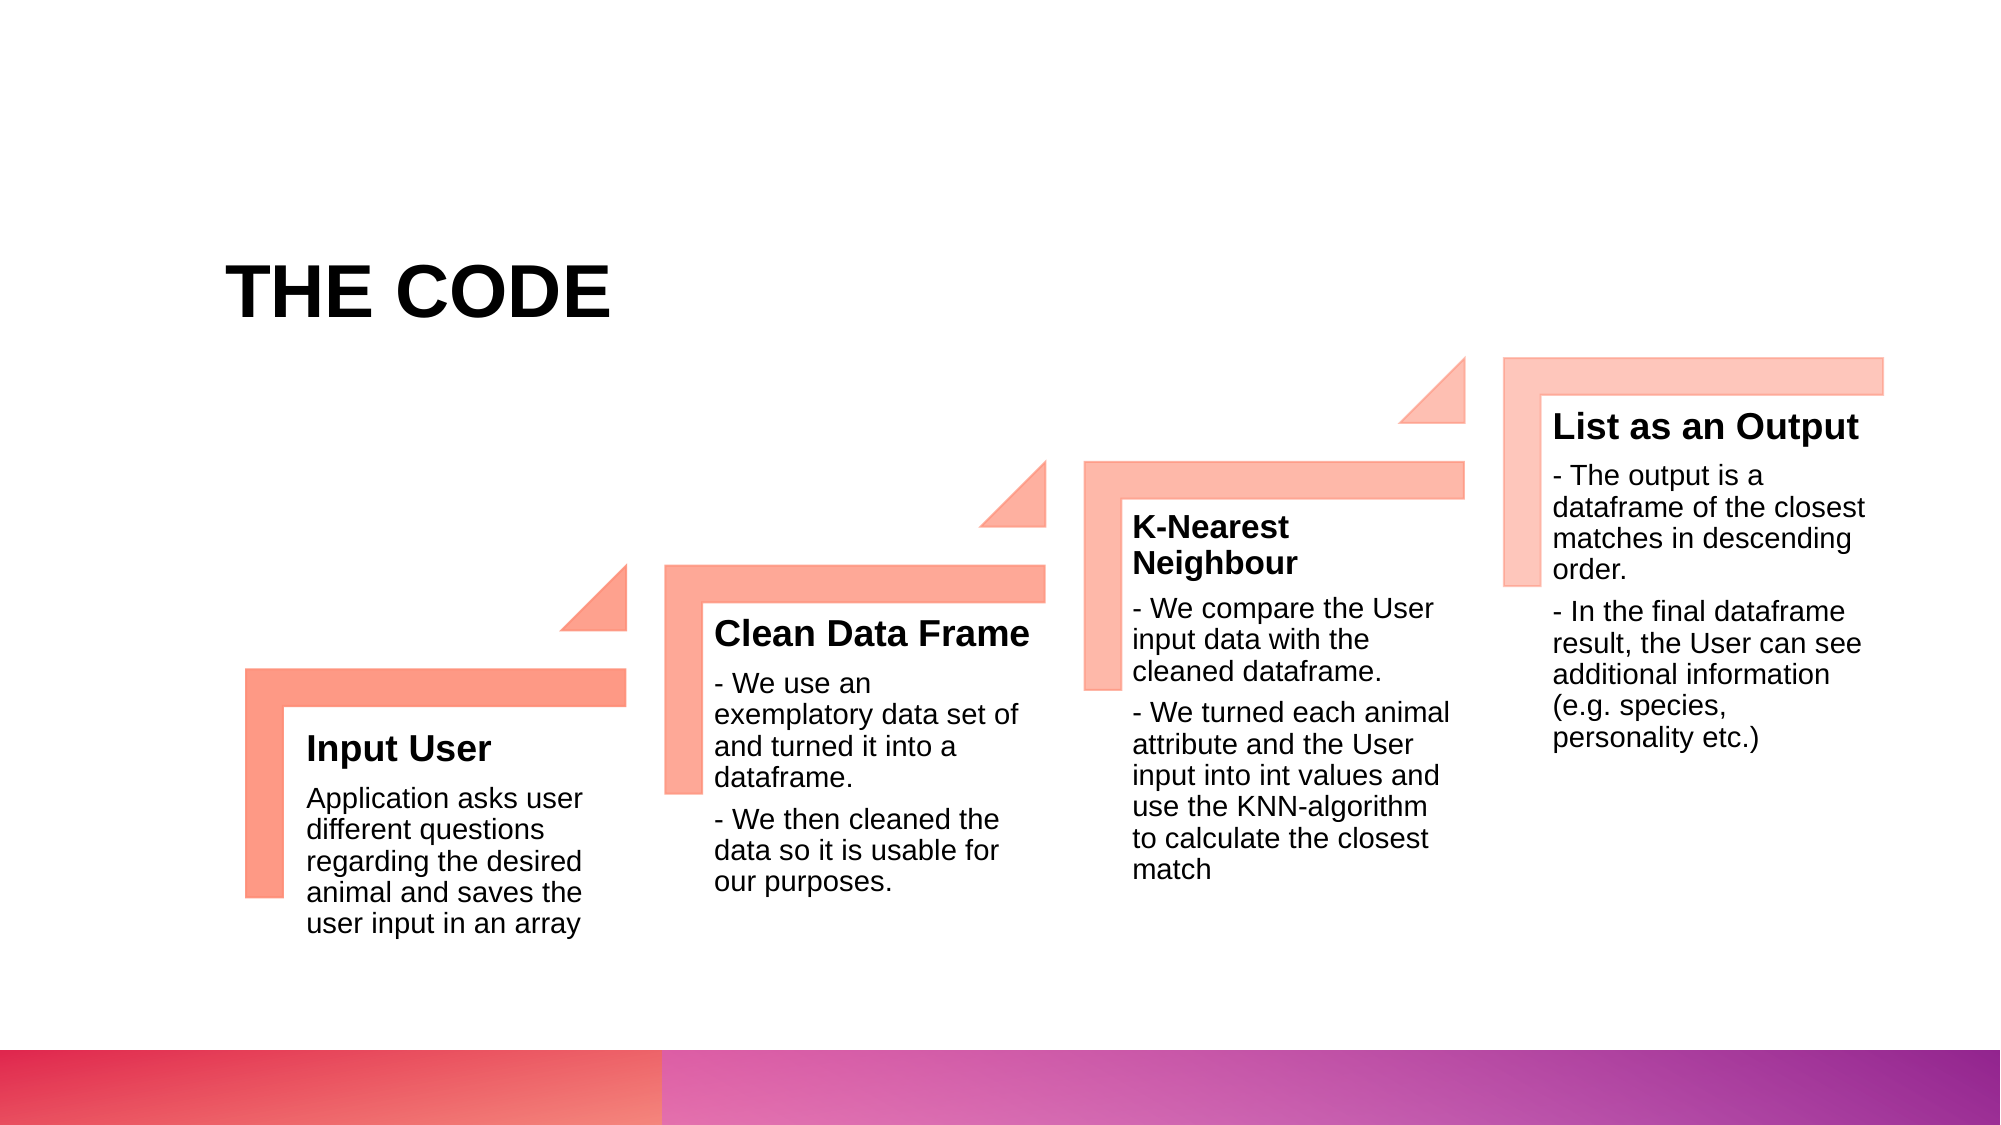

# THE CODE

List as an Output
- The output is a dataframe of the closest matches in descending order.
- In the final dataframe result, the User can see additional information (e.g. species, personality etc.)

K-Nearest Neighbour
- We compare the User input data with the cleaned dataframe.
- We turned each animal attribute and the User input into int values and use the KNN-algorithm to calculate the closest match

Clean Data Frame
- We use an exemplatory data set of and turned it into a dataframe.
- We then cleaned the data so it is usable for our purposes.

Input User
Application asks user different questions regarding the desired animal and saves the user input in an array